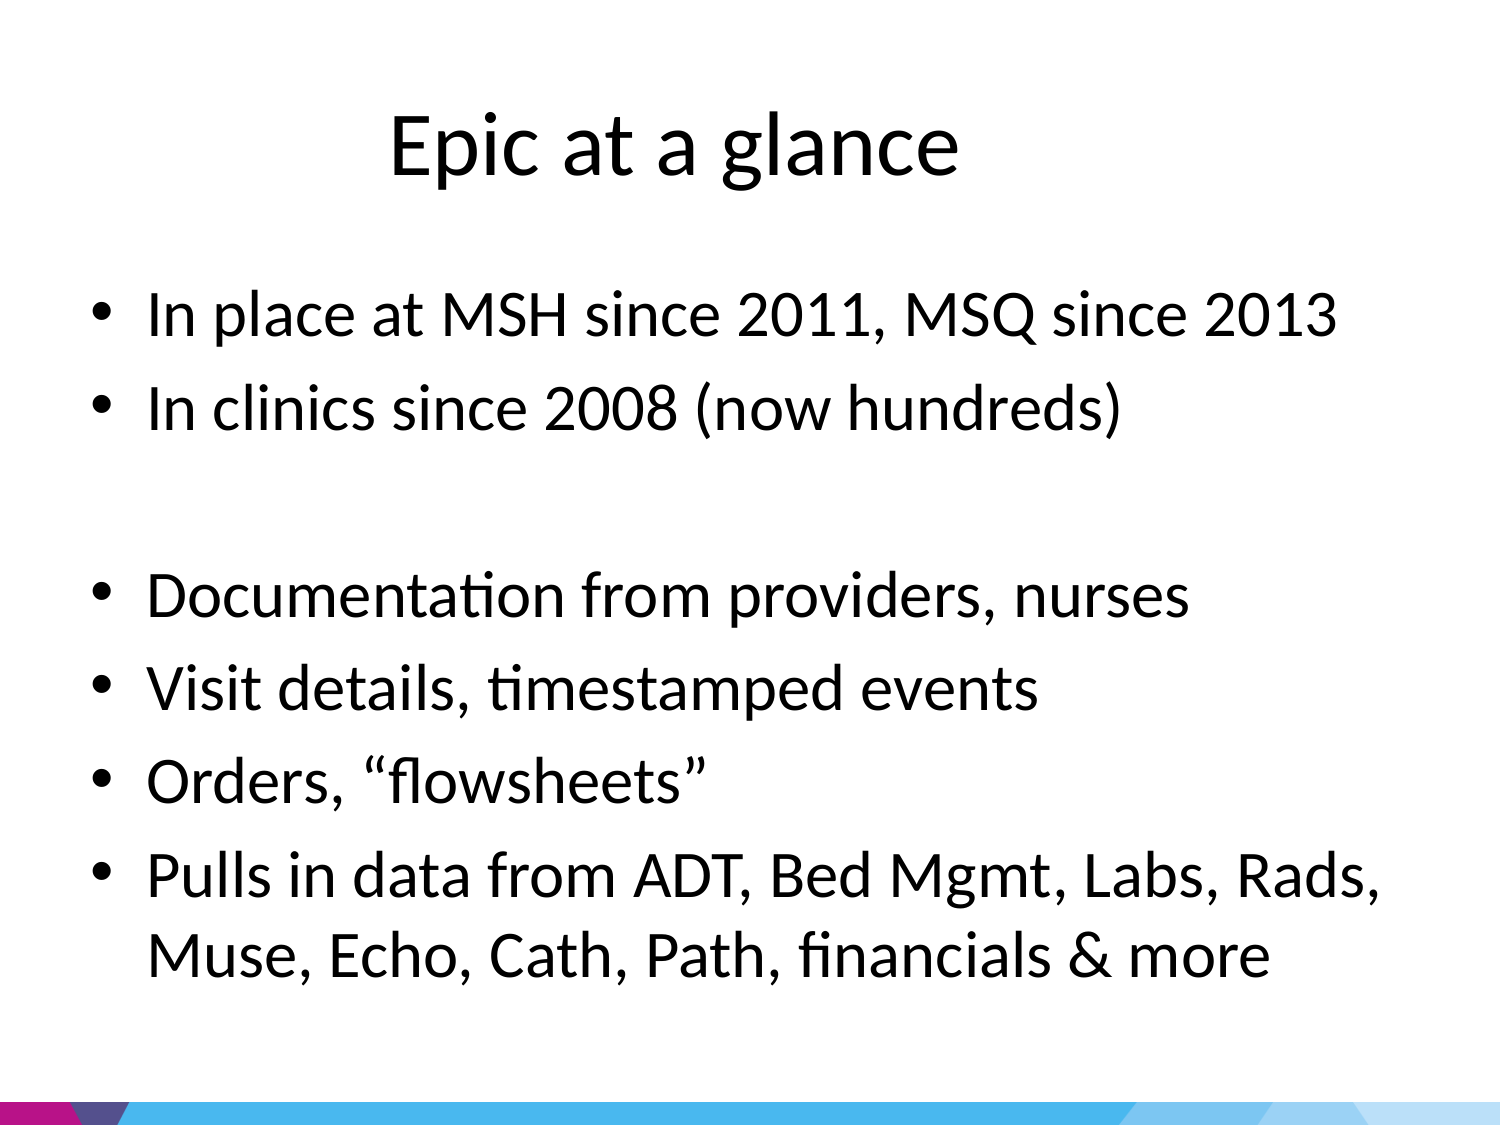

Epic at a glance
In place at MSH since 2011, MSQ since 2013
In clinics since 2008 (now hundreds)

Documentation from providers, nurses
Visit details, timestamped events
Orders, “flowsheets”
Pulls in data from ADT, Bed Mgmt, Labs, Rads, Muse, Echo, Cath, Path, financials & more